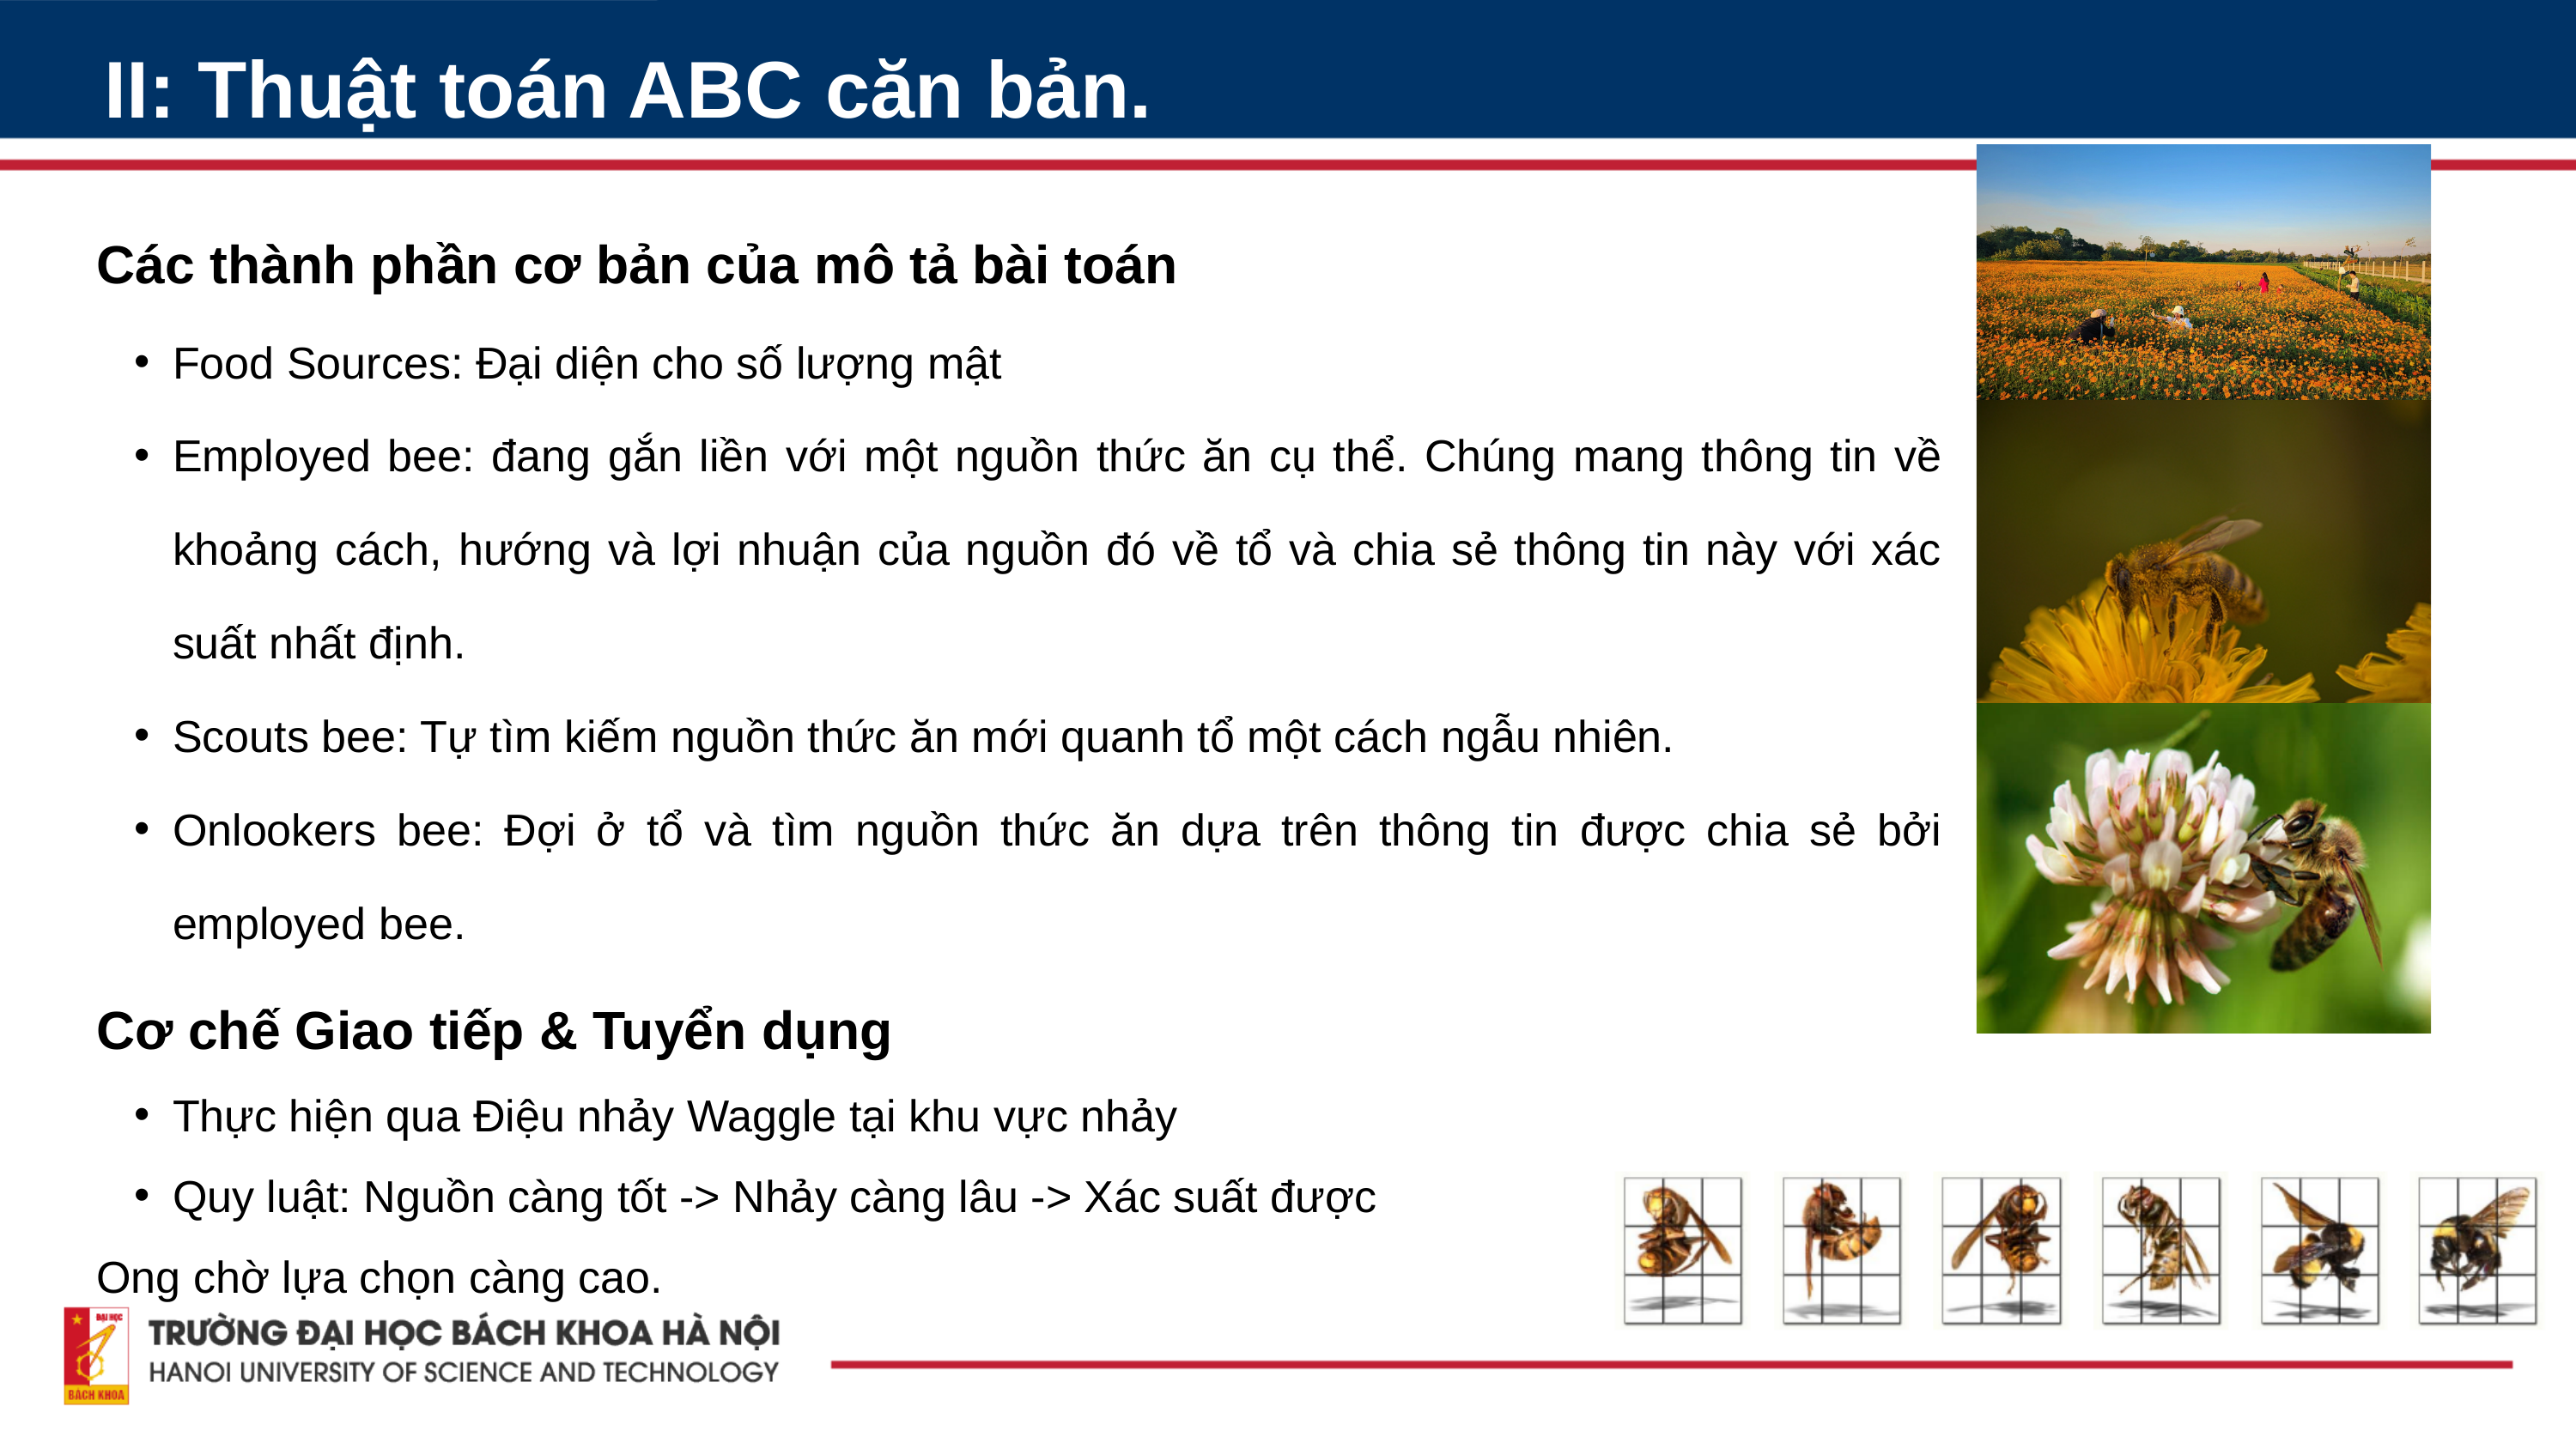

II: Thuật toán ABC căn bản.

Các thành phần cơ bản của mô tả bài toán
Food Sources: Đại diện cho số lượng mật
Employed bee: đang gắn liền với một nguồn thức ăn cụ thể. Chúng mang thông tin về khoảng cách, hướng và lợi nhuận của nguồn đó về tổ và chia sẻ thông tin này với xác suất nhất định.
Scouts bee: Tự tìm kiếm nguồn thức ăn mới quanh tổ một cách ngẫu nhiên.
Onlookers bee: Đợi ở tổ và tìm nguồn thức ăn dựa trên thông tin được chia sẻ bởi employed bee.
Cơ chế Giao tiếp & Tuyển dụng
Thực hiện qua Điệu nhảy Waggle tại khu vực nhảy
Quy luật: Nguồn càng tốt -> Nhảy càng lâu -> Xác suất được
Ong chờ lựa chọn càng cao.